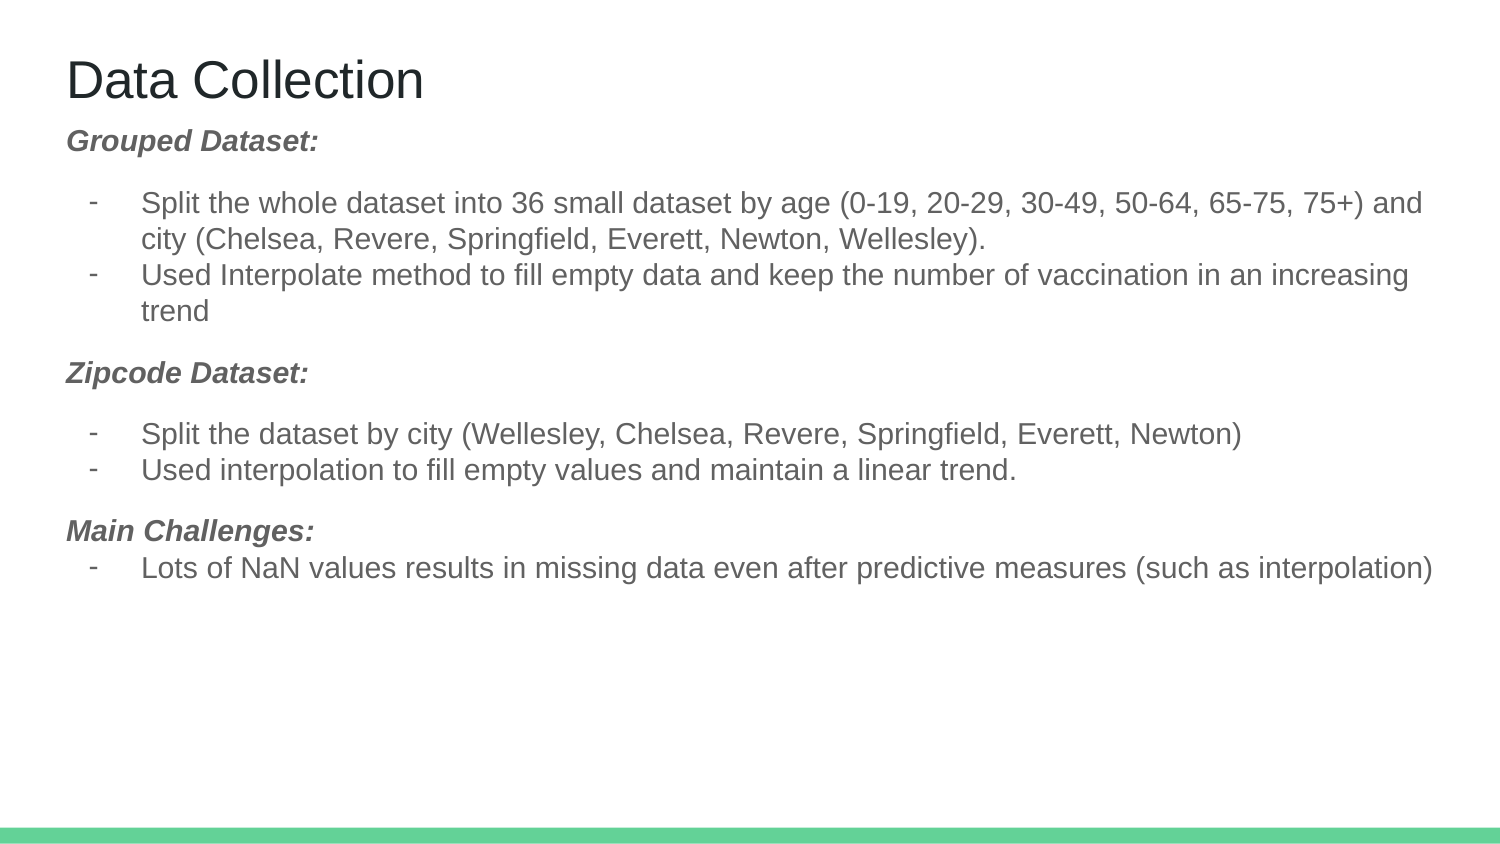

# Data Collection
Grouped Dataset:
Split the whole dataset into 36 small dataset by age (0-19, 20-29, 30-49, 50-64, 65-75, 75+) and city (Chelsea, Revere, Springfield, Everett, Newton, Wellesley).
Used Interpolate method to fill empty data and keep the number of vaccination in an increasing trend
Zipcode Dataset:
Split the dataset by city (Wellesley, Chelsea, Revere, Springfield, Everett, Newton)
Used interpolation to fill empty values and maintain a linear trend.
Main Challenges:
Lots of NaN values results in missing data even after predictive measures (such as interpolation)